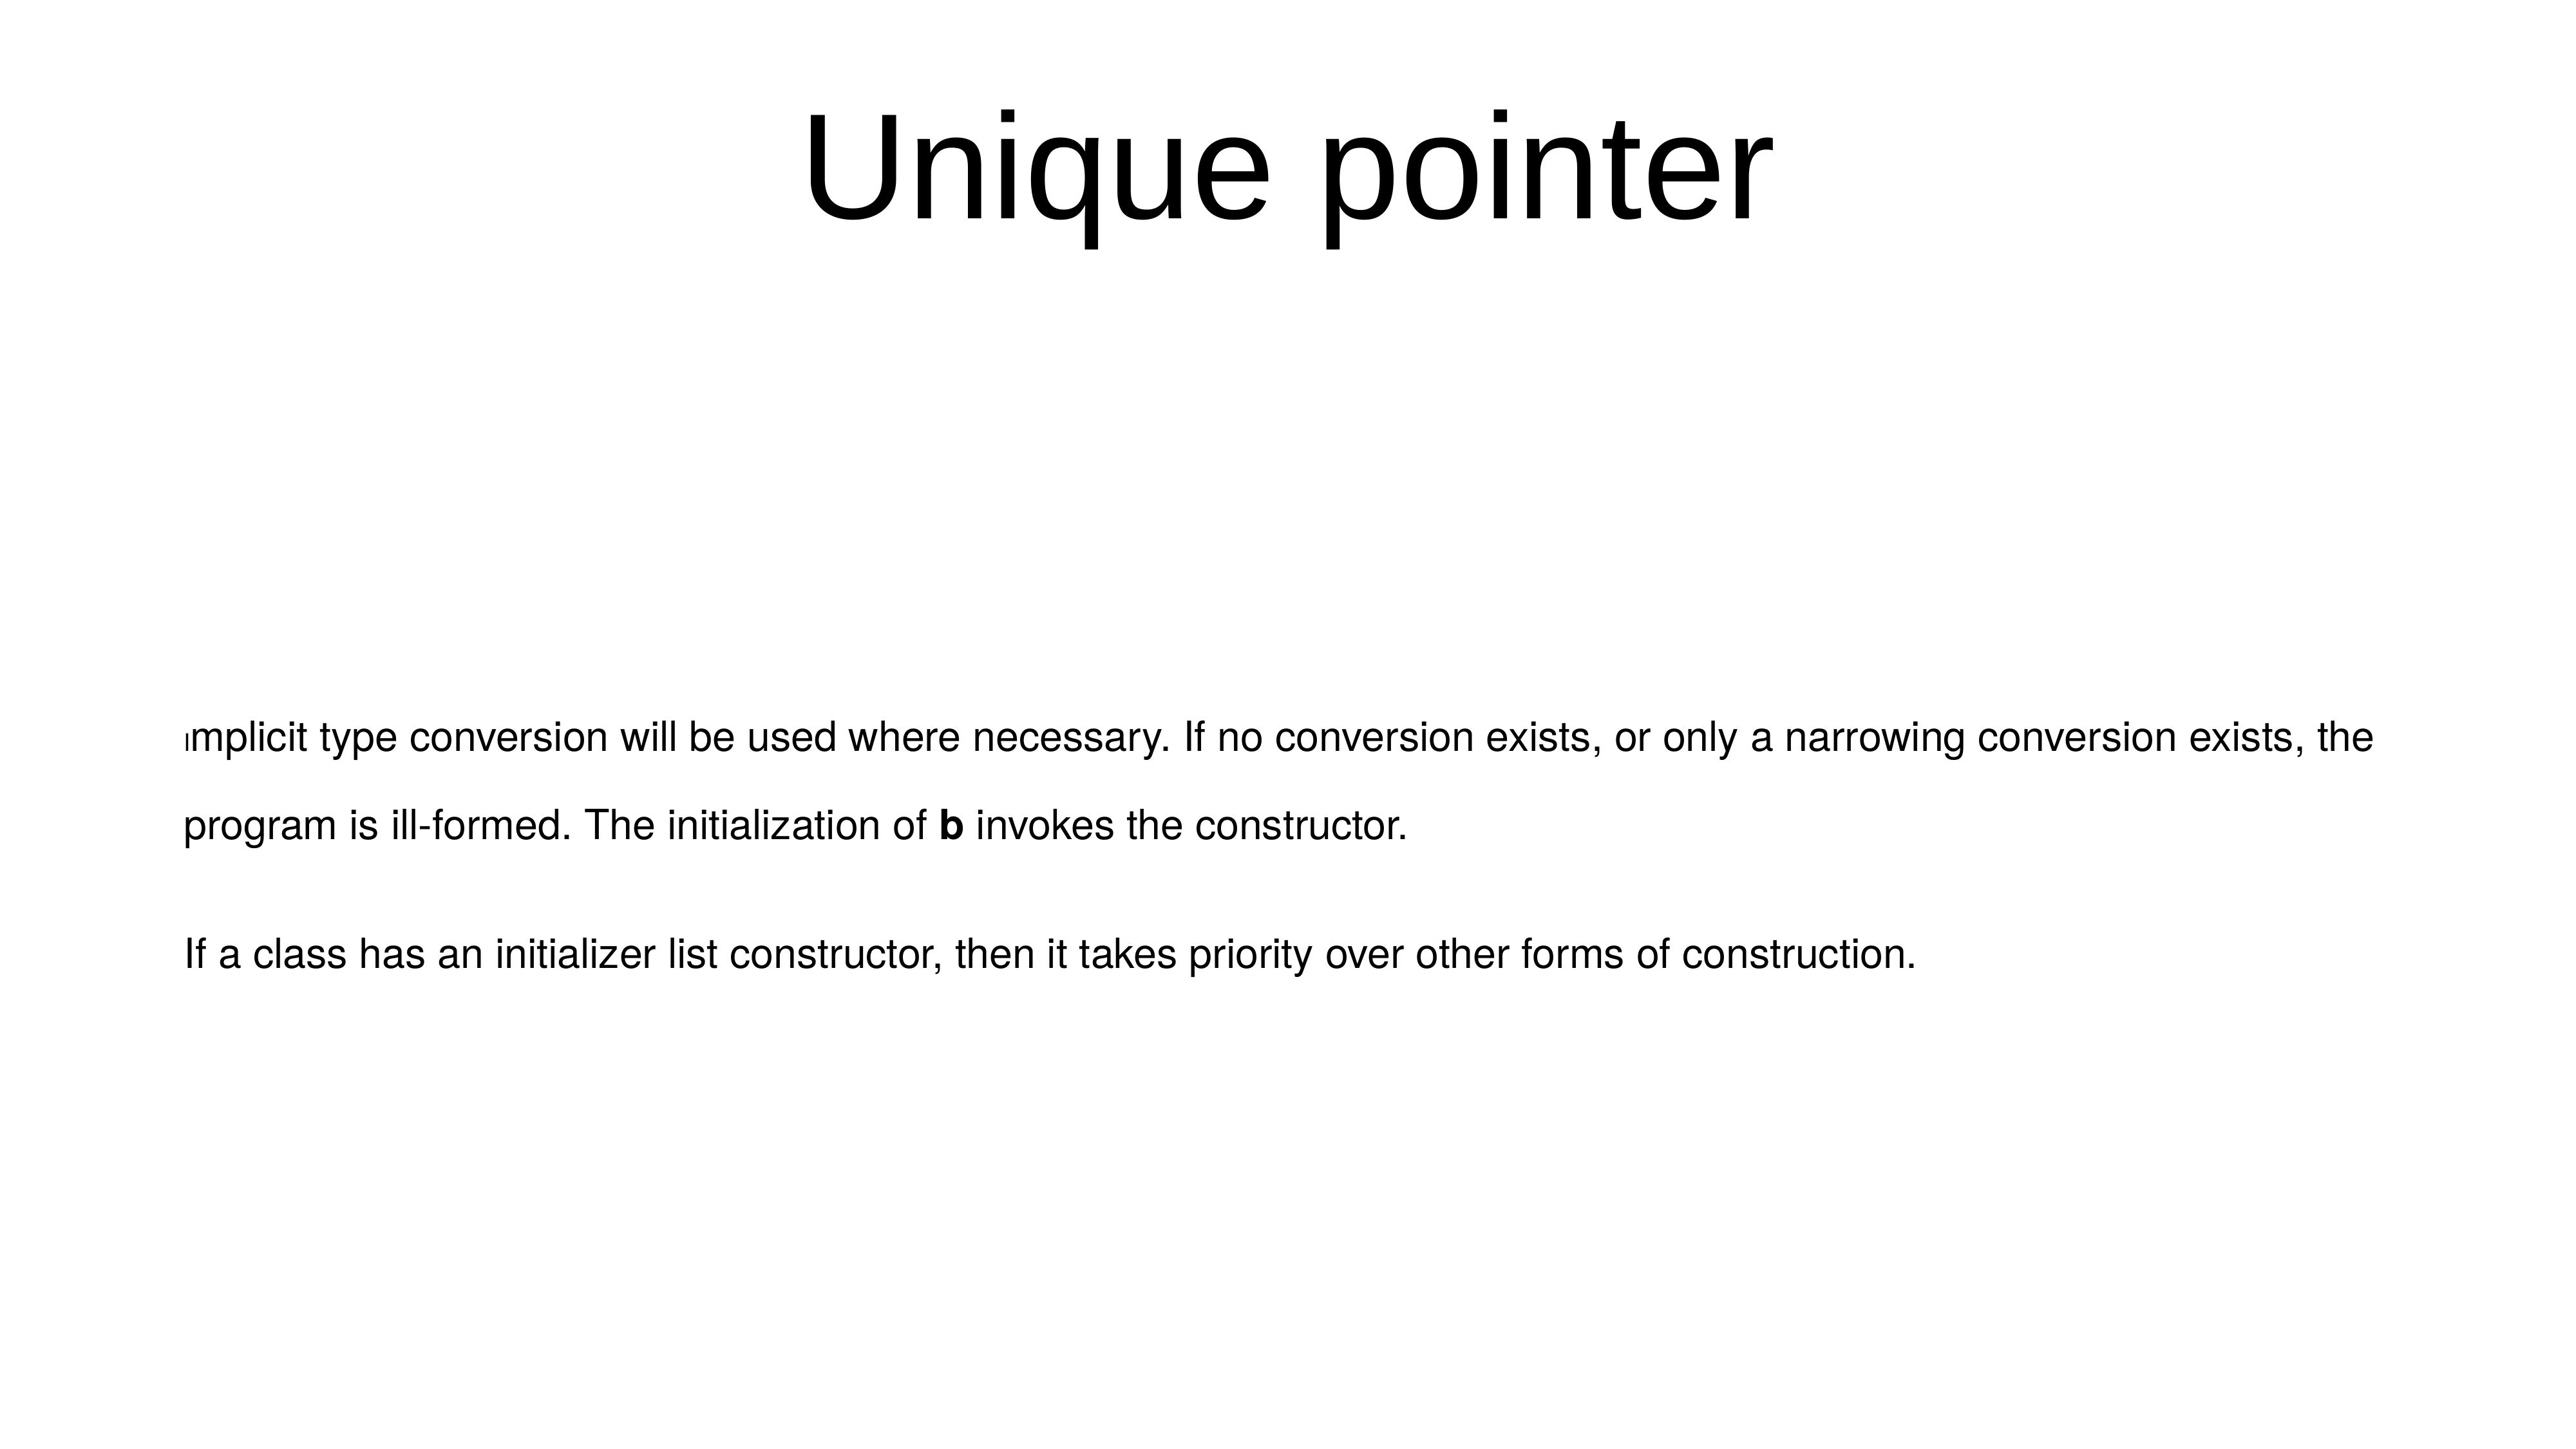

# Unique pointer
Implicit type conversion will be used where necessary. If no conversion exists, or only a narrowing conversion exists, the program is ill-formed. The initialization of b invokes the constructor.
If a class has an initializer list constructor, then it takes priority over other forms of construction.